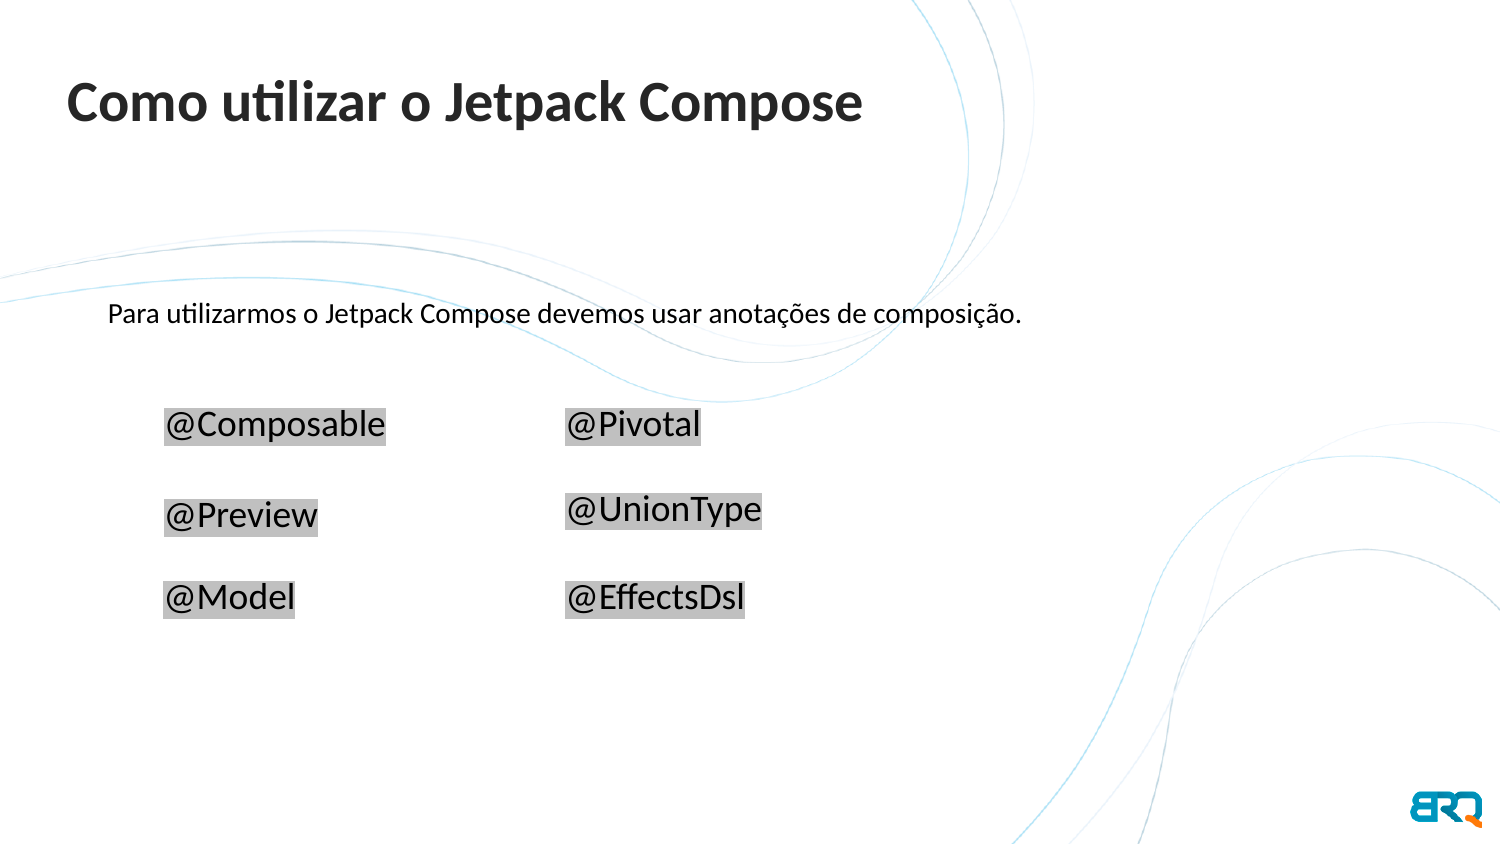

Como utilizar o Jetpack Compose
Para utilizarmos o Jetpack Compose devemos usar anotações de composição.
@Composable
@Pivotal
@UnionType
@Preview
@Model
@EffectsDsl